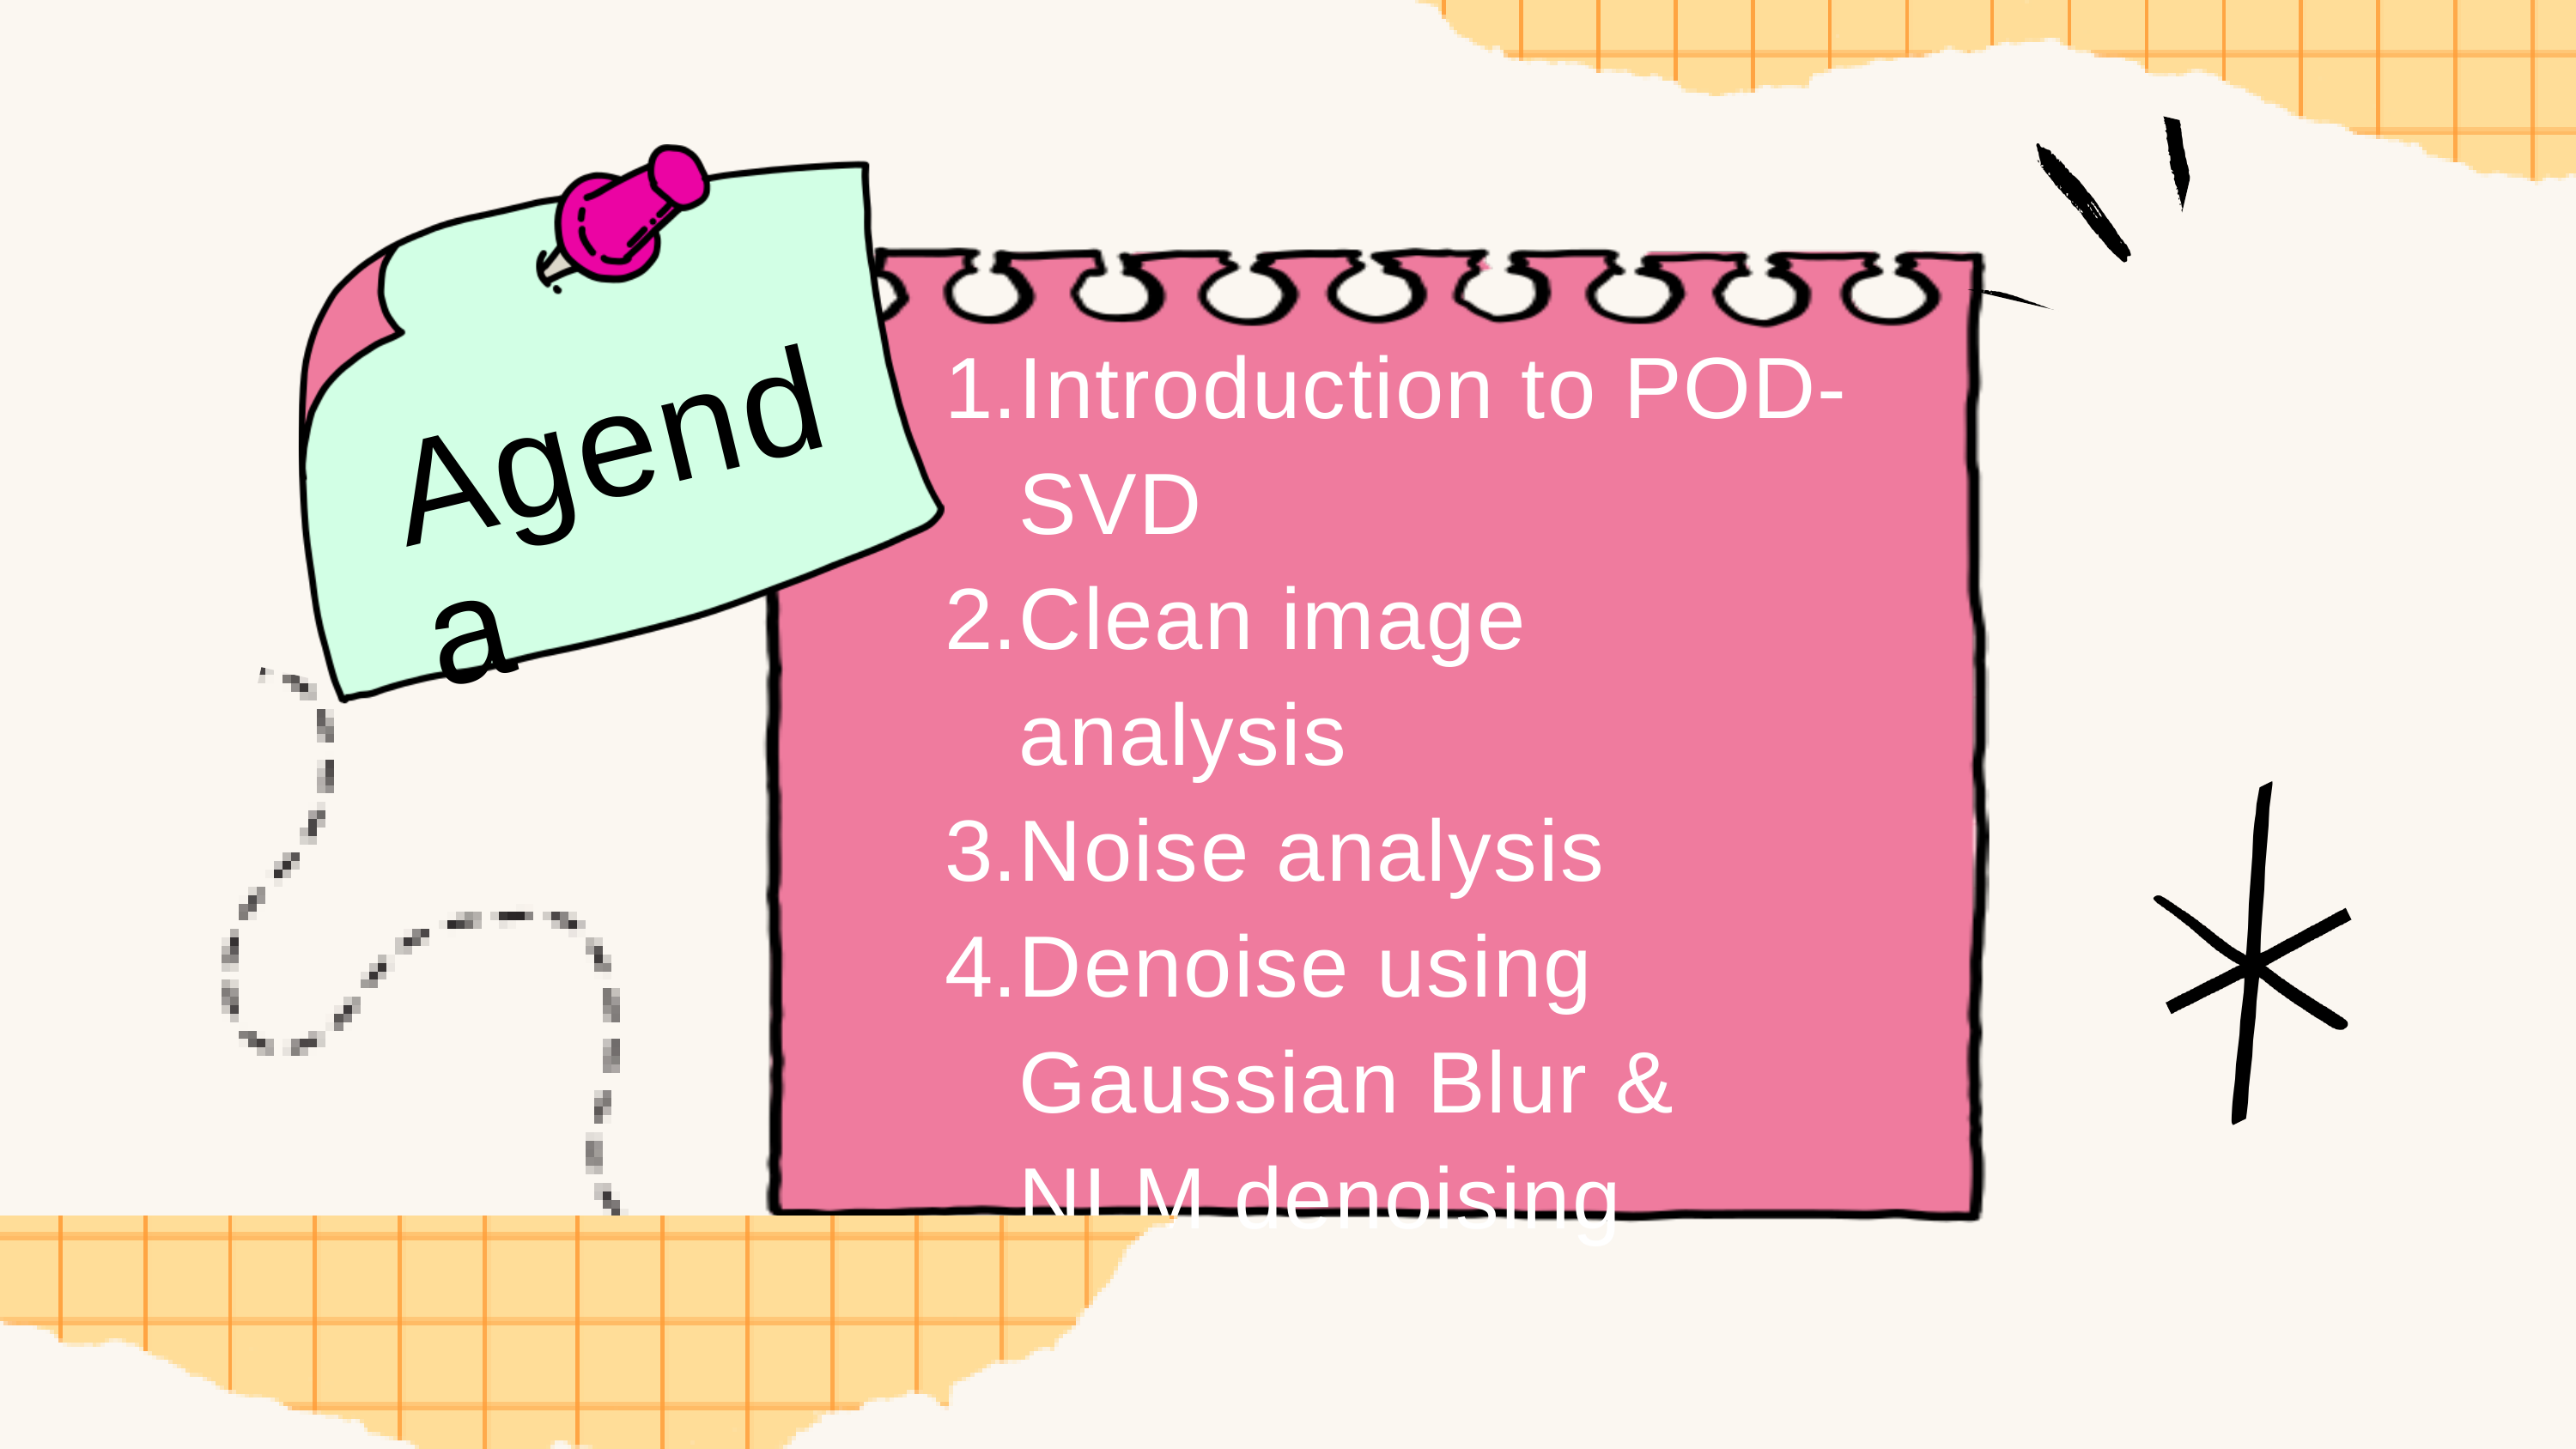

Introduction to POD-SVD
Clean image analysis
Noise analysis
Denoise using Gaussian Blur & NLM denoising
Agenda